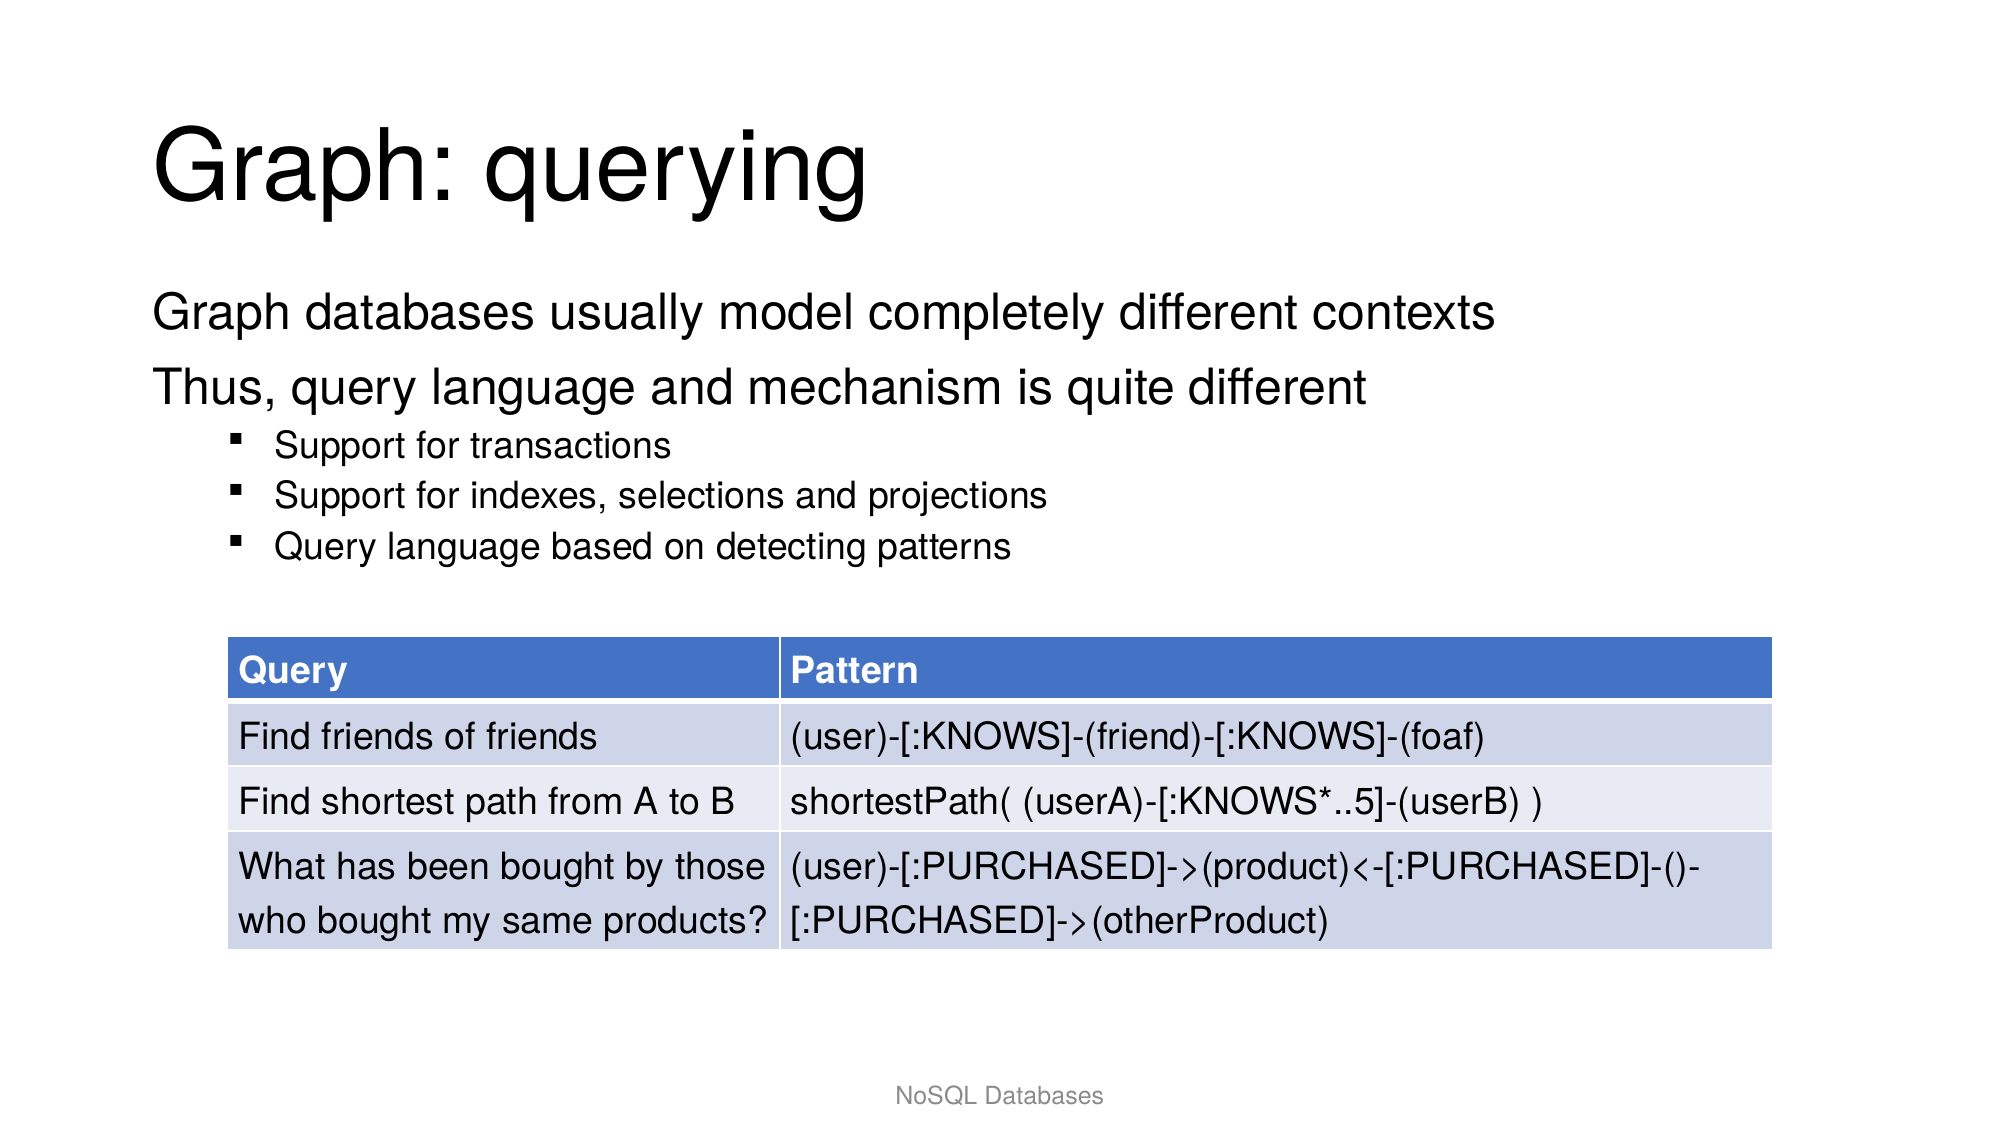

# Graph: querying
Graph databases usually model completely different contexts
Thus, query language and mechanism is quite different
Support for transactions
Support for indexes, selections and projections
Query language based on detecting patterns
| Query | Pattern |
| --- | --- |
| Find friends of friends | (user)-[:KNOWS]-(friend)-[:KNOWS]-(foaf) |
| Find shortest path from A to B | shortestPath( (userA)-[:KNOWS\*..5]-(userB) ) |
| What has been bought by those who bought my same products? | (user)-[:PURCHASED]->(product)<-[:PURCHASED]-()-[:PURCHASED]->(otherProduct) |